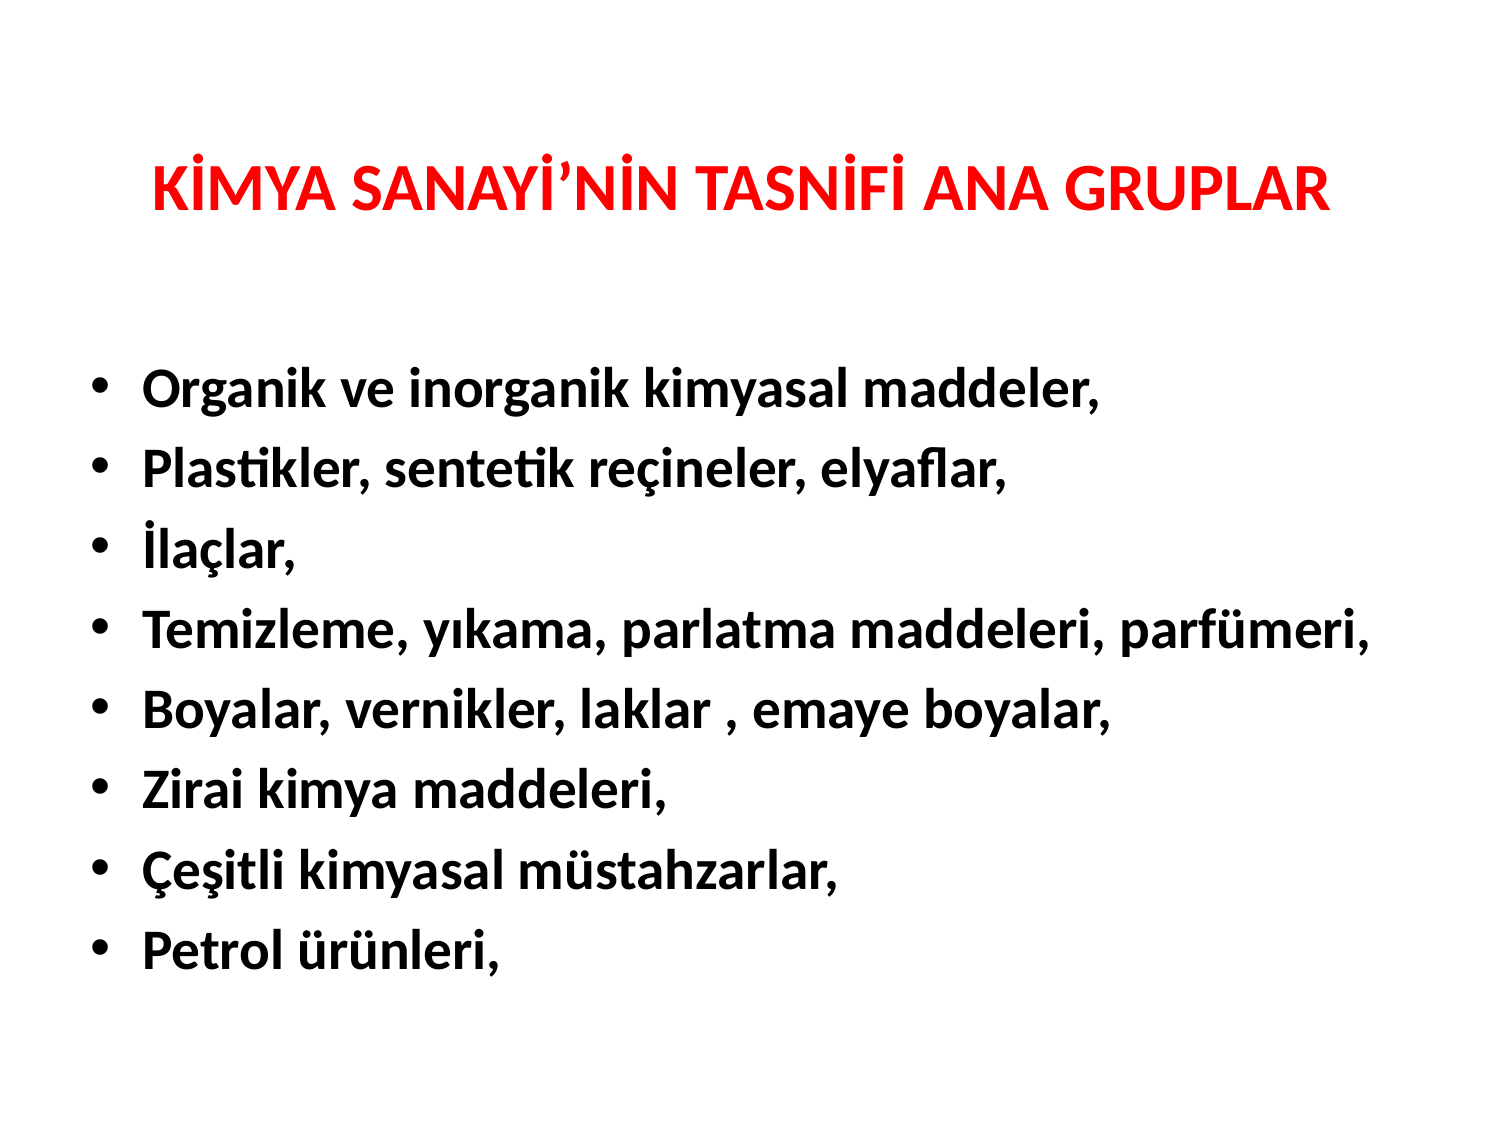

# KİMYA SANAYİ’NİN TASNİFİ ANA GRUPLAR

Organik ve inorganik kimyasal maddeler,
Plastikler, sentetik reçineler, elyaflar,
İlaçlar,
Temizleme, yıkama, parlatma maddeleri, parfümeri,
Boyalar, vernikler, laklar , emaye boyalar,
Zirai kimya maddeleri,
Çeşitli kimyasal müstahzarlar,
Petrol ürünleri,